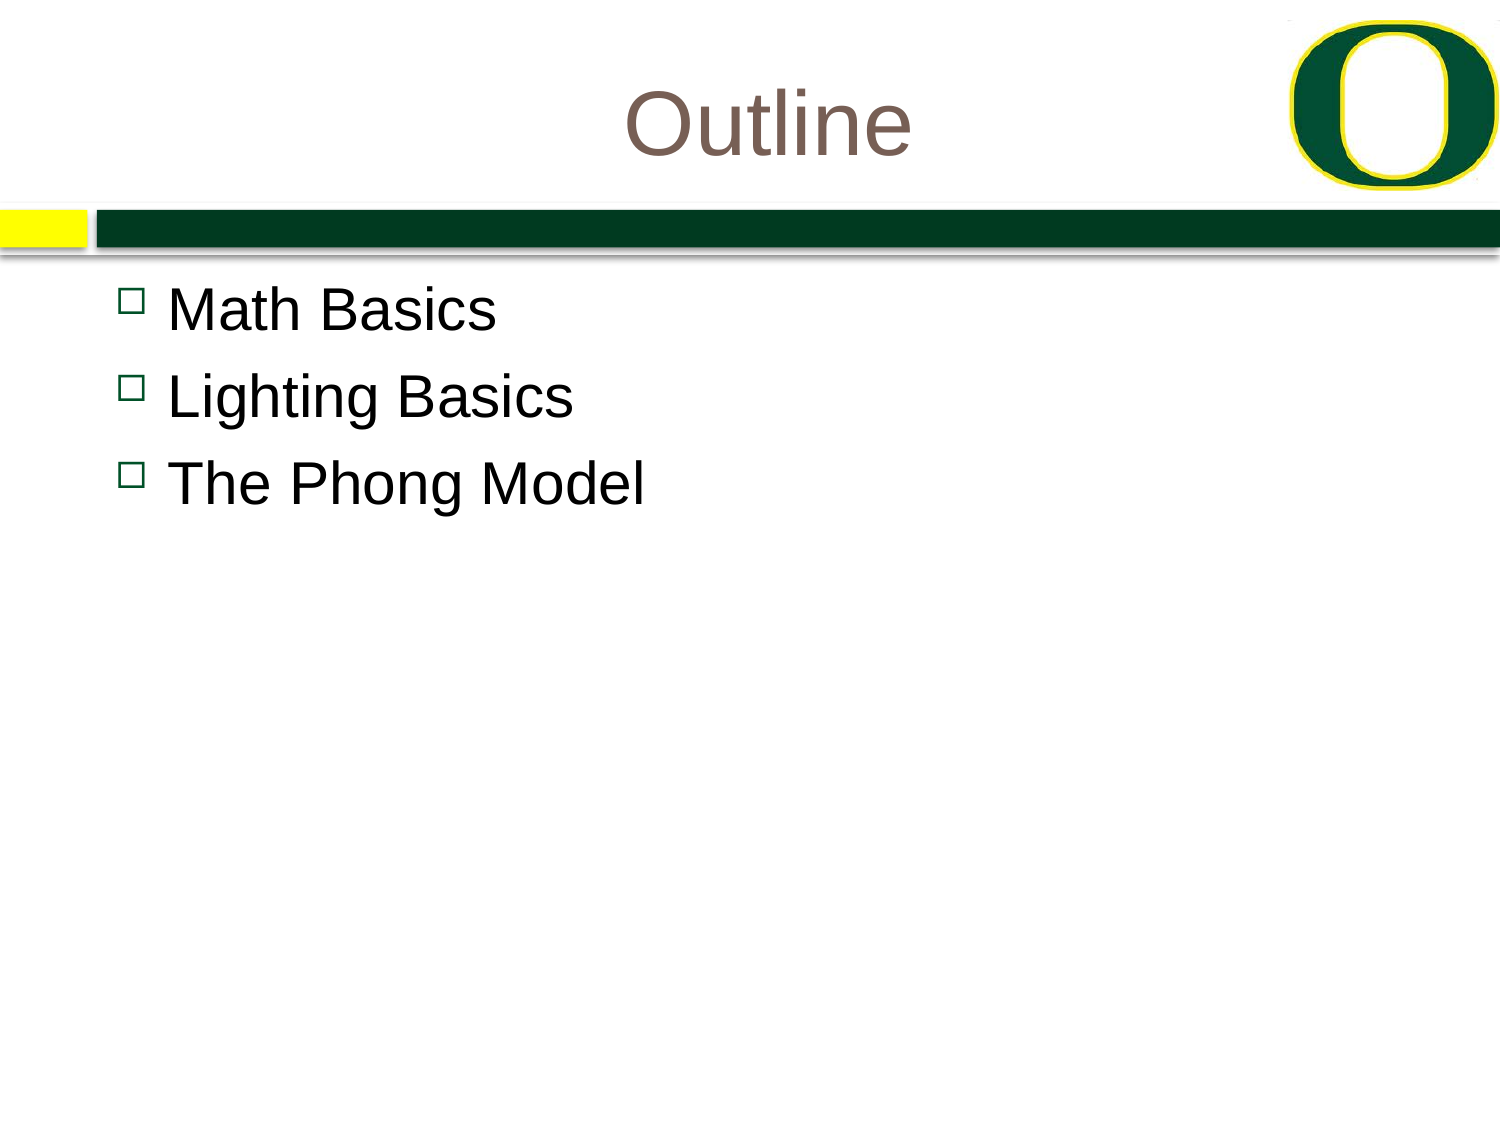

# Outline
Math Basics
Lighting Basics
The Phong Model